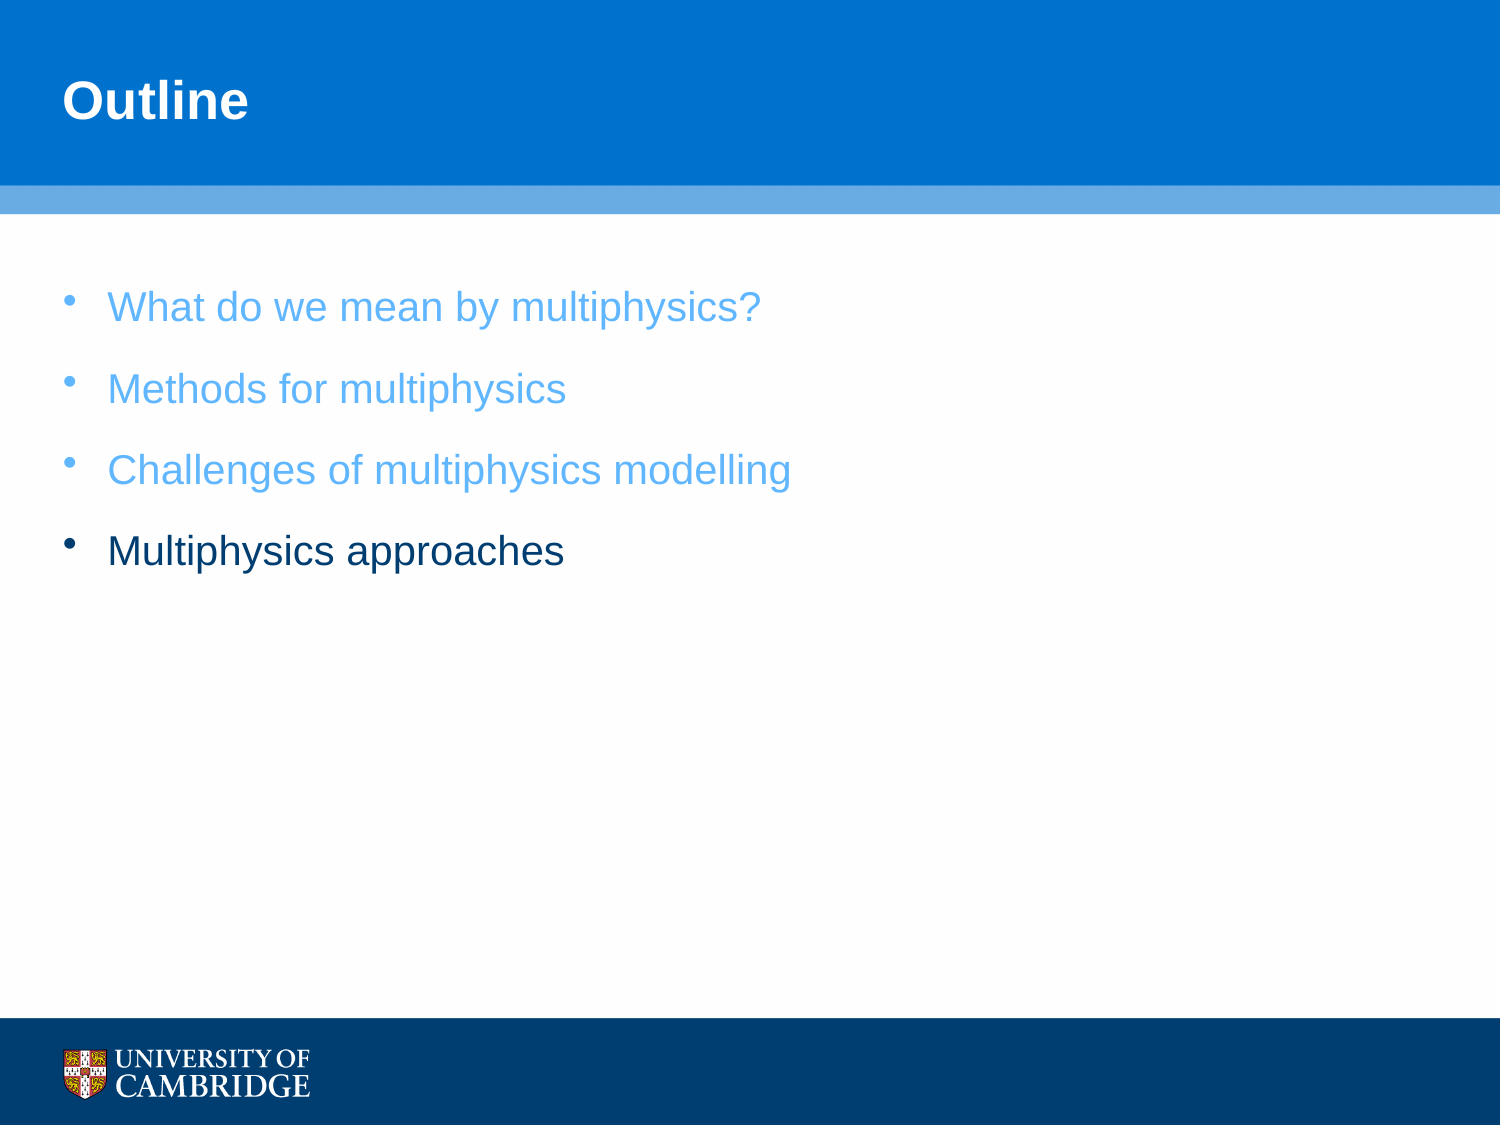

# Outline
What do we mean by multiphysics?
Methods for multiphysics
Challenges of multiphysics modelling
Multiphysics approaches